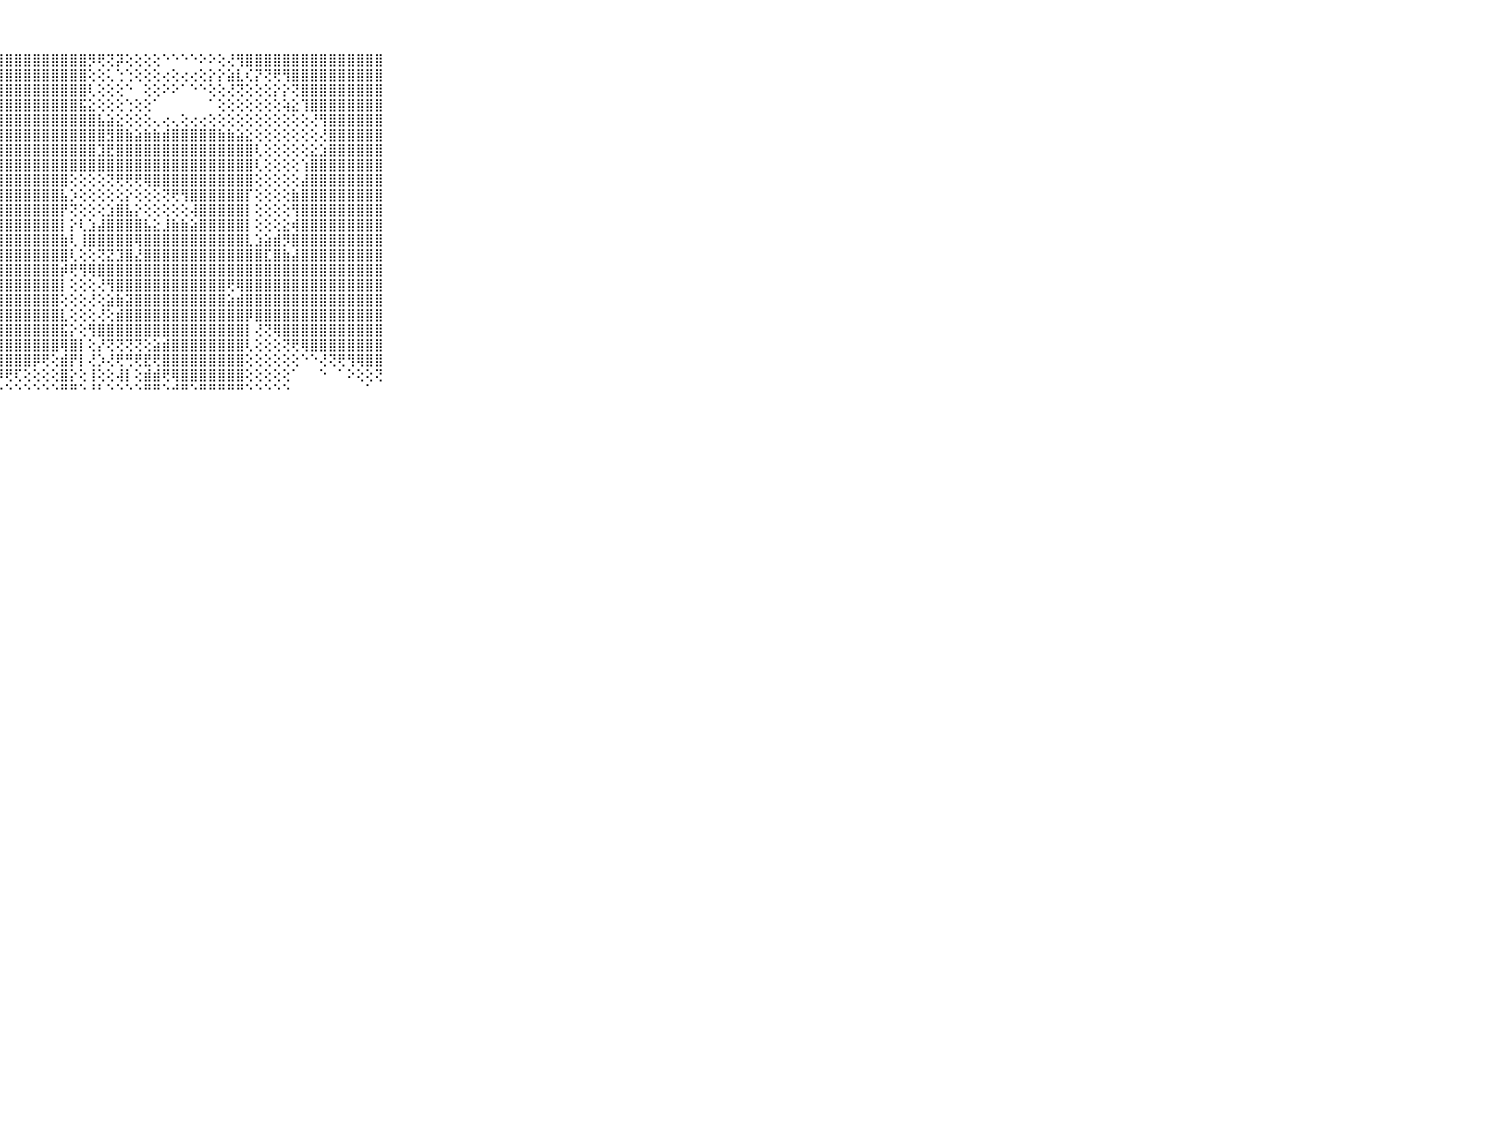

⠀⠀⠀⠀⠀⠀⠀⠀⠀⠀⠀⣿⣿⣿⣿⣿⣿⣿⣿⣿⣿⣿⣿⣿⣿⣿⣿⣿⣿⣿⣿⣿⣿⣿⣿⣿⣿⡻⢟⢝⡽⢕⢕⢕⢕⠑⠑⠑⠑⠕⠕⢕⢜⢻⣿⣿⣿⣿⣿⣿⣿⣿⣿⣿⣿⣿⣿⣿⣿⠀⠀⠀⠀⠀⠀⠀⠀⠀⠀⠀⠀
⠀⠀⠀⠀⠀⠀⠀⠀⠀⠀⠀⣿⣿⣿⣿⣿⣿⣿⣿⣿⣿⣿⣿⣿⣿⣿⣿⣿⣿⣿⣿⣿⣿⣿⣿⣿⣿⢕⢕⢅⢑⢑⢕⢕⢕⢔⢕⢔⢔⢕⡕⡕⣵⣇⢎⡝⢝⢟⢻⣿⣿⣿⣿⣿⣿⣿⣿⣿⣿⠀⠀⠀⠀⠀⠀⠀⠀⠀⠀⠀⠀
⠀⠀⠀⠀⠀⠀⠀⠀⠀⠀⠀⣿⣿⣿⣿⣿⣿⣿⣿⣿⣿⣿⣿⣿⣿⣿⣿⣿⣿⣿⣿⣿⣿⣿⣿⣿⣿⢇⢕⢕⢕⠑⠀⢕⢕⠕⠕⠁⠑⠑⢕⢕⢜⢝⢕⢕⢕⡕⡕⢝⣿⣿⣿⣿⣿⣿⣿⣿⣿⠀⠀⠀⠀⠀⠀⠀⠀⠀⠀⠀⠀
⠀⠀⠀⠀⠀⠀⠀⠀⠀⠀⠀⣿⣿⣿⣿⣿⣿⣿⣿⣿⣿⣿⣿⣿⣿⣿⣿⣿⣿⣿⣿⣿⣿⣿⣿⣿⣯⣕⢕⢕⢕⢑⢕⢕⠁⠀⠀⠀⠀⠀⠁⢕⢕⢕⢕⢕⢕⢕⢵⣕⢹⣿⣿⣿⣿⣿⣿⣿⣿⠀⠀⠀⠀⠀⠀⠀⠀⠀⠀⠀⠀
⠀⠀⠀⠀⠀⠀⠀⠀⠀⠀⠀⣿⣿⣿⣿⣿⣿⣿⣿⣿⣿⣿⣿⣿⣿⣿⣿⣿⣿⣿⣿⣿⣿⣿⣿⣿⣿⣿⣧⣵⣕⢕⢕⢕⢄⢔⢄⢕⢔⢔⢕⢕⢕⢕⢕⢕⢕⢕⢕⢕⢕⢜⢻⣿⣿⣿⣿⣿⣿⠀⠀⠀⠀⠀⠀⠀⠀⠀⠀⠀⠀
⠀⠀⠀⠀⠀⠀⠀⠀⠀⠀⠀⣿⣿⣿⣿⣿⣿⣿⣿⣿⣿⣿⣿⣿⣿⣿⣿⣿⣿⣿⣿⣿⣿⣿⣿⣿⣿⣿⣿⣻⣿⣷⣵⣷⣷⣾⣿⣿⣿⣿⣿⣷⣷⣵⣕⢕⢕⢕⢕⢕⢕⢕⢜⣿⣿⣿⣿⣿⣿⠀⠀⠀⠀⠀⠀⠀⠀⠀⠀⠀⠀
⠀⠀⠀⠀⠀⠀⠀⠀⠀⠀⠀⣿⣿⣿⣿⣿⣿⣿⣿⣿⣿⣿⣿⣿⣿⣿⣿⣿⣿⣿⣿⣿⣿⣿⣿⣿⣿⣿⣹⣟⣿⣿⣿⣿⣿⣿⣿⣿⣿⣿⣿⣿⣿⣿⣿⢇⢕⢕⢕⢕⢕⣕⣱⣿⣿⣿⣿⣿⣿⠀⠀⠀⠀⠀⠀⠀⠀⠀⠀⠀⠀
⠀⠀⠀⠀⠀⠀⠀⠀⠀⠀⠀⣿⣿⣿⣿⣿⣿⣿⣿⣿⣿⣿⣿⣿⣿⣿⣿⣿⣿⣿⣿⣿⣿⣿⣿⣿⣿⣿⣿⣿⣿⣿⣿⣿⣿⣿⣿⣿⣿⣿⣿⣿⣿⣿⣿⢇⢕⢕⢕⢕⢱⣿⣿⣿⣿⣿⣿⣿⣿⠀⠀⠀⠀⠀⠀⠀⠀⠀⠀⠀⠀
⠀⠀⠀⠀⠀⠀⠀⠀⠀⠀⠀⣿⣿⣿⣿⣿⣿⣿⣿⣿⣿⣿⣿⣿⣿⣿⣿⣿⣿⣿⣿⣿⣿⣿⣿⢕⢕⢕⢕⢝⢟⢟⢟⢿⣿⣿⣿⣿⣿⣿⣿⣿⣿⣿⣿⢕⢕⢕⢕⢕⣼⣿⣿⣿⣿⣿⣿⣿⣿⠀⠀⠀⠀⠀⠀⠀⠀⠀⠀⠀⠀
⠀⠀⠀⠀⠀⠀⠀⠀⠀⠀⠀⣿⣿⣿⣿⣿⣿⣿⣿⣿⣿⣿⣿⣿⣿⣿⣿⣿⣿⣿⣿⣿⣿⣿⣧⡱⢕⢕⢕⢕⢕⡕⢕⢕⢕⢝⢟⢻⣿⣿⣿⣿⣿⣿⡏⢕⢕⢕⢕⣷⣿⣿⣿⣿⣿⣿⣿⣿⣿⠀⠀⠀⠀⠀⠀⠀⠀⠀⠀⠀⠀
⠀⠀⠀⠀⠀⠀⠀⠀⠀⠀⠀⣿⣿⣿⣿⣿⣿⣿⣿⣿⣿⣿⣿⣿⣿⣿⣿⣿⣿⣿⣿⣿⣿⣿⡟⢝⢕⢕⢕⣱⣿⣧⡕⢕⢕⢕⢕⢕⢼⣿⣿⣿⣿⣿⡇⢕⢕⢕⢕⢻⣿⣿⣿⣿⣿⣿⣿⣿⣿⠀⠀⠀⠀⠀⠀⠀⠀⠀⠀⠀⠀
⠀⠀⠀⠀⠀⠀⠀⠀⠀⠀⠀⣿⣿⣿⣿⣿⣿⣿⣿⣿⣿⣿⣿⣿⣿⣿⣿⣿⣿⣿⣿⣿⣿⣿⡇⡕⢇⣱⣼⣿⣿⣿⣿⣧⣕⣸⣷⣷⣵⣿⣿⣿⣿⣿⡇⢕⢕⢕⣕⢾⣿⣿⣿⣿⣿⣿⣿⣿⣿⠀⠀⠀⠀⠀⠀⠀⠀⠀⠀⠀⠀
⠀⠀⠀⠀⠀⠀⠀⠀⠀⠀⠀⣿⣿⣿⣿⣿⣿⣿⣿⣿⣿⣿⣿⣿⣿⣿⣿⣿⣿⣿⣿⣿⣿⣿⣷⢇⢸⣿⣿⣿⣿⣿⢿⣿⣿⣿⣿⣿⣿⣿⣿⣿⣿⣿⣇⣱⣵⣾⡻⣿⣿⣿⣿⣿⣿⣿⣿⣿⣿⠀⠀⠀⠀⠀⠀⠀⠀⠀⠀⠀⠀
⠀⠀⠀⠀⠀⠀⠀⠀⠀⠀⠀⣿⣿⣿⣿⣿⣿⣿⣿⣿⣿⣿⣿⣿⣿⣿⣿⣿⣿⣿⣿⣿⣿⣿⣿⢇⢕⢕⢝⣝⣹⣿⣜⣿⣿⣿⣿⣿⣿⣿⣿⣿⣿⣿⣿⣿⣏⣿⣷⣼⣿⣿⣿⣿⣿⣿⣿⣿⣿⠀⠀⠀⠀⠀⠀⠀⠀⠀⠀⠀⠀
⠀⠀⠀⠀⠀⠀⠀⠀⠀⠀⠀⣿⣿⣿⣿⣿⣿⣿⣿⣿⣿⣿⣿⣿⣿⣿⣿⣿⣿⣿⣿⣿⣿⣿⡾⢟⢻⢿⣿⣿⣿⣿⣿⣿⣿⣿⣿⣿⣿⣿⣿⣿⣿⣿⣿⣿⣿⣿⣿⣿⣿⣿⣿⣿⣿⣿⣿⣿⣿⠀⠀⠀⠀⠀⠀⠀⠀⠀⠀⠀⠀
⠀⠀⠀⠀⠀⠀⠀⠀⠀⠀⠀⣿⣿⣿⣿⣿⣿⣿⣿⣿⣿⣿⣿⣿⣿⣿⣿⣿⣿⣿⣿⣿⣿⣿⡇⢕⢕⢕⢜⢻⣿⣿⣿⣿⣿⣿⣿⣿⣿⣿⣿⣿⢟⢿⣿⣿⣿⣿⣿⣿⣿⣿⣿⣿⣿⣿⣿⣿⣿⠀⠀⠀⠀⠀⠀⠀⠀⠀⠀⠀⠀
⠀⠀⠀⠀⠀⠀⠀⠀⠀⠀⠀⣿⣿⣿⣿⣿⣿⣿⣿⣿⣿⣿⣿⣿⣿⣿⣿⣿⣿⣿⣿⣿⣿⣿⢕⢕⢕⢜⢕⣵⣷⣽⣿⣿⣿⣿⣿⣿⣿⣿⣿⣿⣵⣾⣿⣿⣿⣿⣿⣿⣿⣿⣿⣿⣿⣿⣿⣿⣿⠀⠀⠀⠀⠀⠀⠀⠀⠀⠀⠀⠀
⠀⠀⠀⠀⠀⠀⠀⠀⠀⠀⠀⣿⣿⣿⣿⣿⣿⣿⣿⣿⣿⣿⣿⣿⣿⣿⣿⣿⣿⣿⣿⣿⣿⣿⣇⢕⢕⢕⢜⢕⣾⣿⣿⣿⣿⣿⣿⣿⣿⣿⣿⣿⣿⣿⡿⣿⣿⣿⣿⣿⣿⣿⣿⣿⣿⣿⣿⣿⣿⠀⠀⠀⠀⠀⠀⠀⠀⠀⠀⠀⠀
⠀⠀⠀⠀⠀⠀⠀⠀⠀⠀⠀⣿⣿⣿⣿⣿⣿⣿⣿⣿⣿⣿⣿⣿⣿⣿⣿⣿⣿⣿⣿⣿⣿⣿⣯⡕⢕⢻⣿⣿⣿⣿⣿⣿⣿⣿⣿⣿⣿⣿⣿⣿⣿⣿⡇⢜⢝⢿⣿⣿⣿⣿⣿⣿⣿⣿⣿⣿⣿⠀⠀⠀⠀⠀⠀⠀⠀⠀⠀⠀⠀
⠀⠀⠀⠀⠀⠀⠀⠀⠀⠀⠀⣿⣿⣿⣿⣿⣿⣿⣿⣿⣿⣿⣿⣿⣿⣿⣿⣿⣿⣿⣿⣿⣿⣿⢿⣿⡇⢕⡜⢝⢝⢝⢝⢕⣵⣾⣿⣿⣿⣿⣿⣿⣿⣿⢇⢕⢕⢕⢝⢟⢿⣿⣿⣿⣿⣿⣿⣿⣿⠀⠀⠀⠀⠀⠀⠀⠀⠀⠀⠀⠀
⠀⠀⠀⠀⠀⠀⠀⠀⠀⠀⠀⣿⣿⣿⣿⣿⣿⣿⣿⣿⣿⣿⣿⣿⣿⣿⣿⣿⣿⣿⣿⡿⢟⢕⣾⡟⡇⢜⡱⢜⢟⢛⢟⣟⢟⣿⣿⣿⣿⣿⣿⣿⣿⣿⢕⢕⢕⢕⢕⢕⠑⠑⢜⢝⢟⢻⢿⣿⣿⠀⠀⠀⠀⠀⠀⠀⠀⠀⠀⠀⠀
⠀⠀⠀⠀⠀⠀⠀⠀⠀⠀⠀⣿⣿⣿⣿⣿⣿⣿⣿⣿⣿⣿⣿⣿⣿⣿⣿⡿⢟⢏⢕⢕⢕⢕⣿⡕⢕⢸⢕⢕⢼⡇⢕⣾⣾⢟⢿⣿⣿⣿⣿⣿⣿⣿⢕⢕⢕⢕⢕⠁⠀⠀⠑⠀⠁⠕⢕⢕⢝⠀⠀⠀⠀⠀⠀⠀⠀⠀⠀⠀⠀
⠀⠀⠀⠀⠀⠀⠀⠀⠀⠀⠀⠛⠛⠛⠛⠛⠛⠛⠛⠛⠛⠛⠛⠛⠛⠋⠑⠑⠑⠑⠑⠑⠑⠑⠛⠛⠑⠘⠃⠑⠑⠑⠑⠛⠛⠑⠚⠛⠑⠛⠛⠛⠛⠛⠑⠑⠑⠑⠑⠀⠀⠀⠀⠀⠀⠀⠀⠁⠀⠀⠀⠀⠀⠀⠀⠀⠀⠀⠀⠀⠀